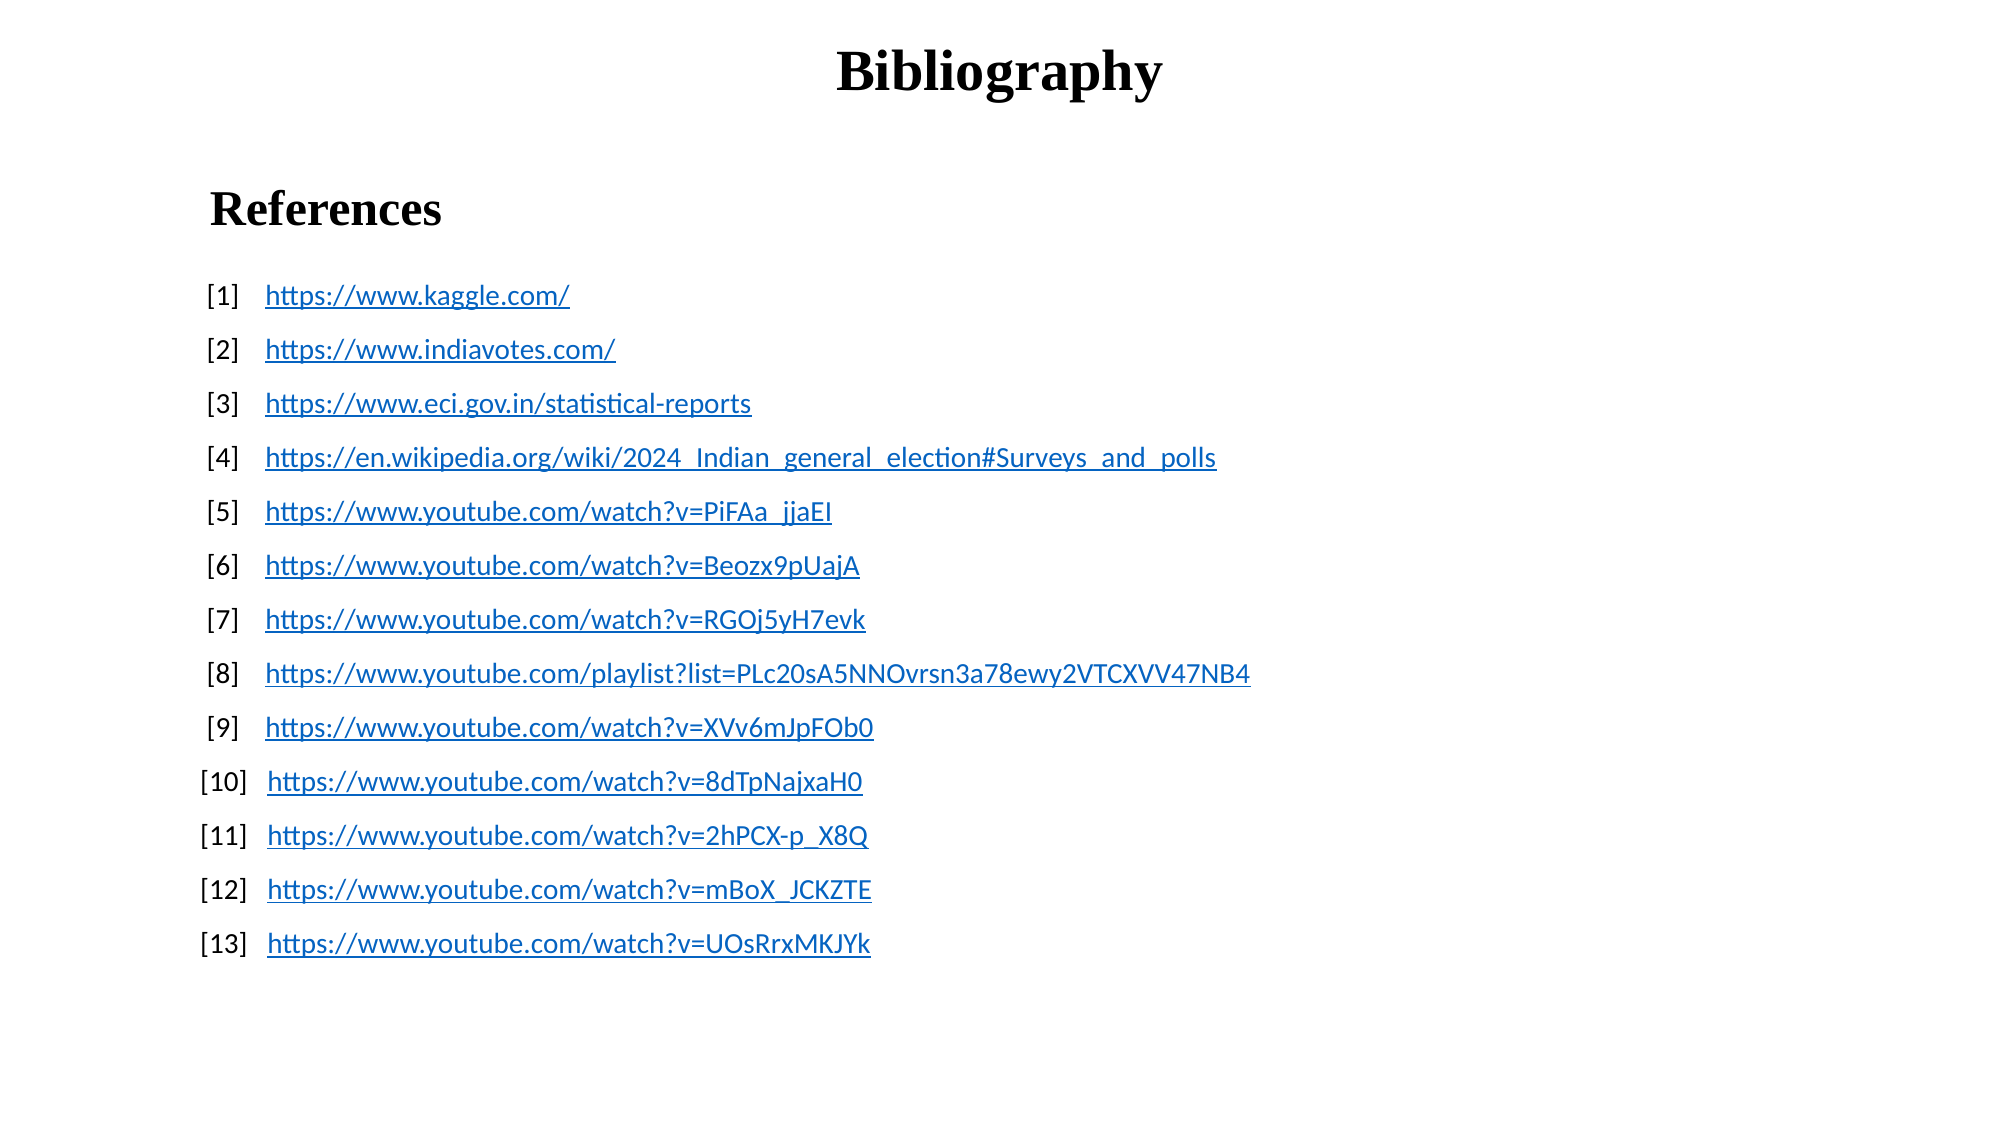

Bibliography

References
 [1]    https://www.kaggle.com/
 [2]    https://www.indiavotes.com/
 [3]    https://www.eci.gov.in/statistical-reports
 [4]    https://en.wikipedia.org/wiki/2024_Indian_general_election#Surveys_and_polls
 [5]    https://www.youtube.com/watch?v=PiFAa_jjaEI
 [6]    https://www.youtube.com/watch?v=Beozx9pUajA
 [7]    https://www.youtube.com/watch?v=RGOj5yH7evk
 [8]    https://www.youtube.com/playlist?list=PLc20sA5NNOvrsn3a78ewy2VTCXVV47NB4
 [9]    https://www.youtube.com/watch?v=XVv6mJpFOb0
[10]   https://www.youtube.com/watch?v=8dTpNajxaH0
[11]   https://www.youtube.com/watch?v=2hPCX-p_X8Q
[12]   https://www.youtube.com/watch?v=mBoX_JCKZTE
[13]   https://www.youtube.com/watch?v=UOsRrxMKJYk